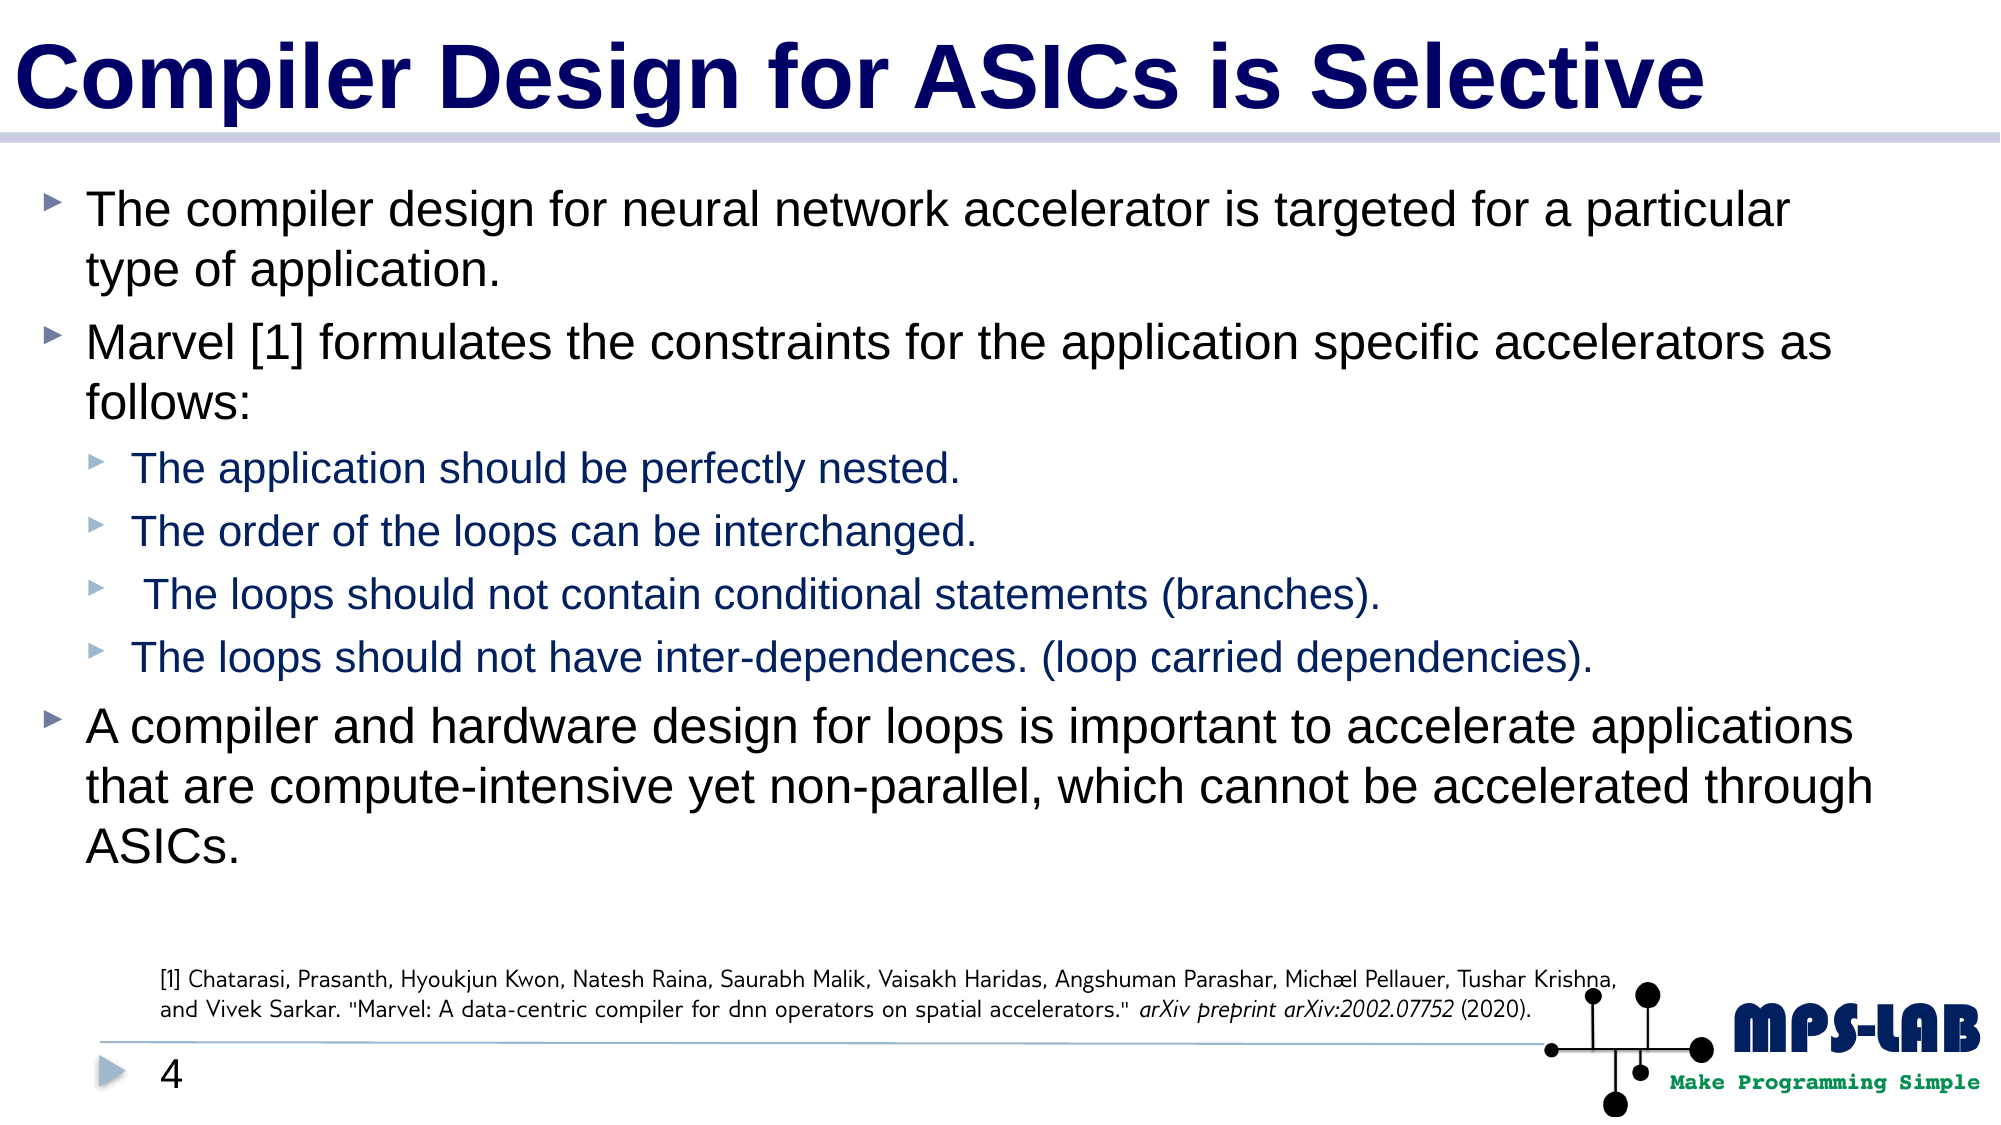

# Compiler Design for ASICs is Selective
The compiler design for neural network accelerator is targeted for a particular type of application.
Marvel [1] formulates the constraints for the application specific accelerators as follows:
The application should be perfectly nested.
The order of the loops can be interchanged.
 The loops should not contain conditional statements (branches).
The loops should not have inter-dependences. (loop carried dependencies).
A compiler and hardware design for loops is important to accelerate applications that are compute-intensive yet non-parallel, which cannot be accelerated through ASICs.

[1] Chatarasi, Prasanth, Hyoukjun Kwon, Natesh Raina, Saurabh Malik, Vaisakh Haridas, Angshuman Parashar, Michael Pellauer, Tushar Krishna, and Vivek Sarkar. "Marvel: A data-centric compiler for dnn operators on spatial accelerators." arXiv preprint arXiv:2002.07752 (2020).

4